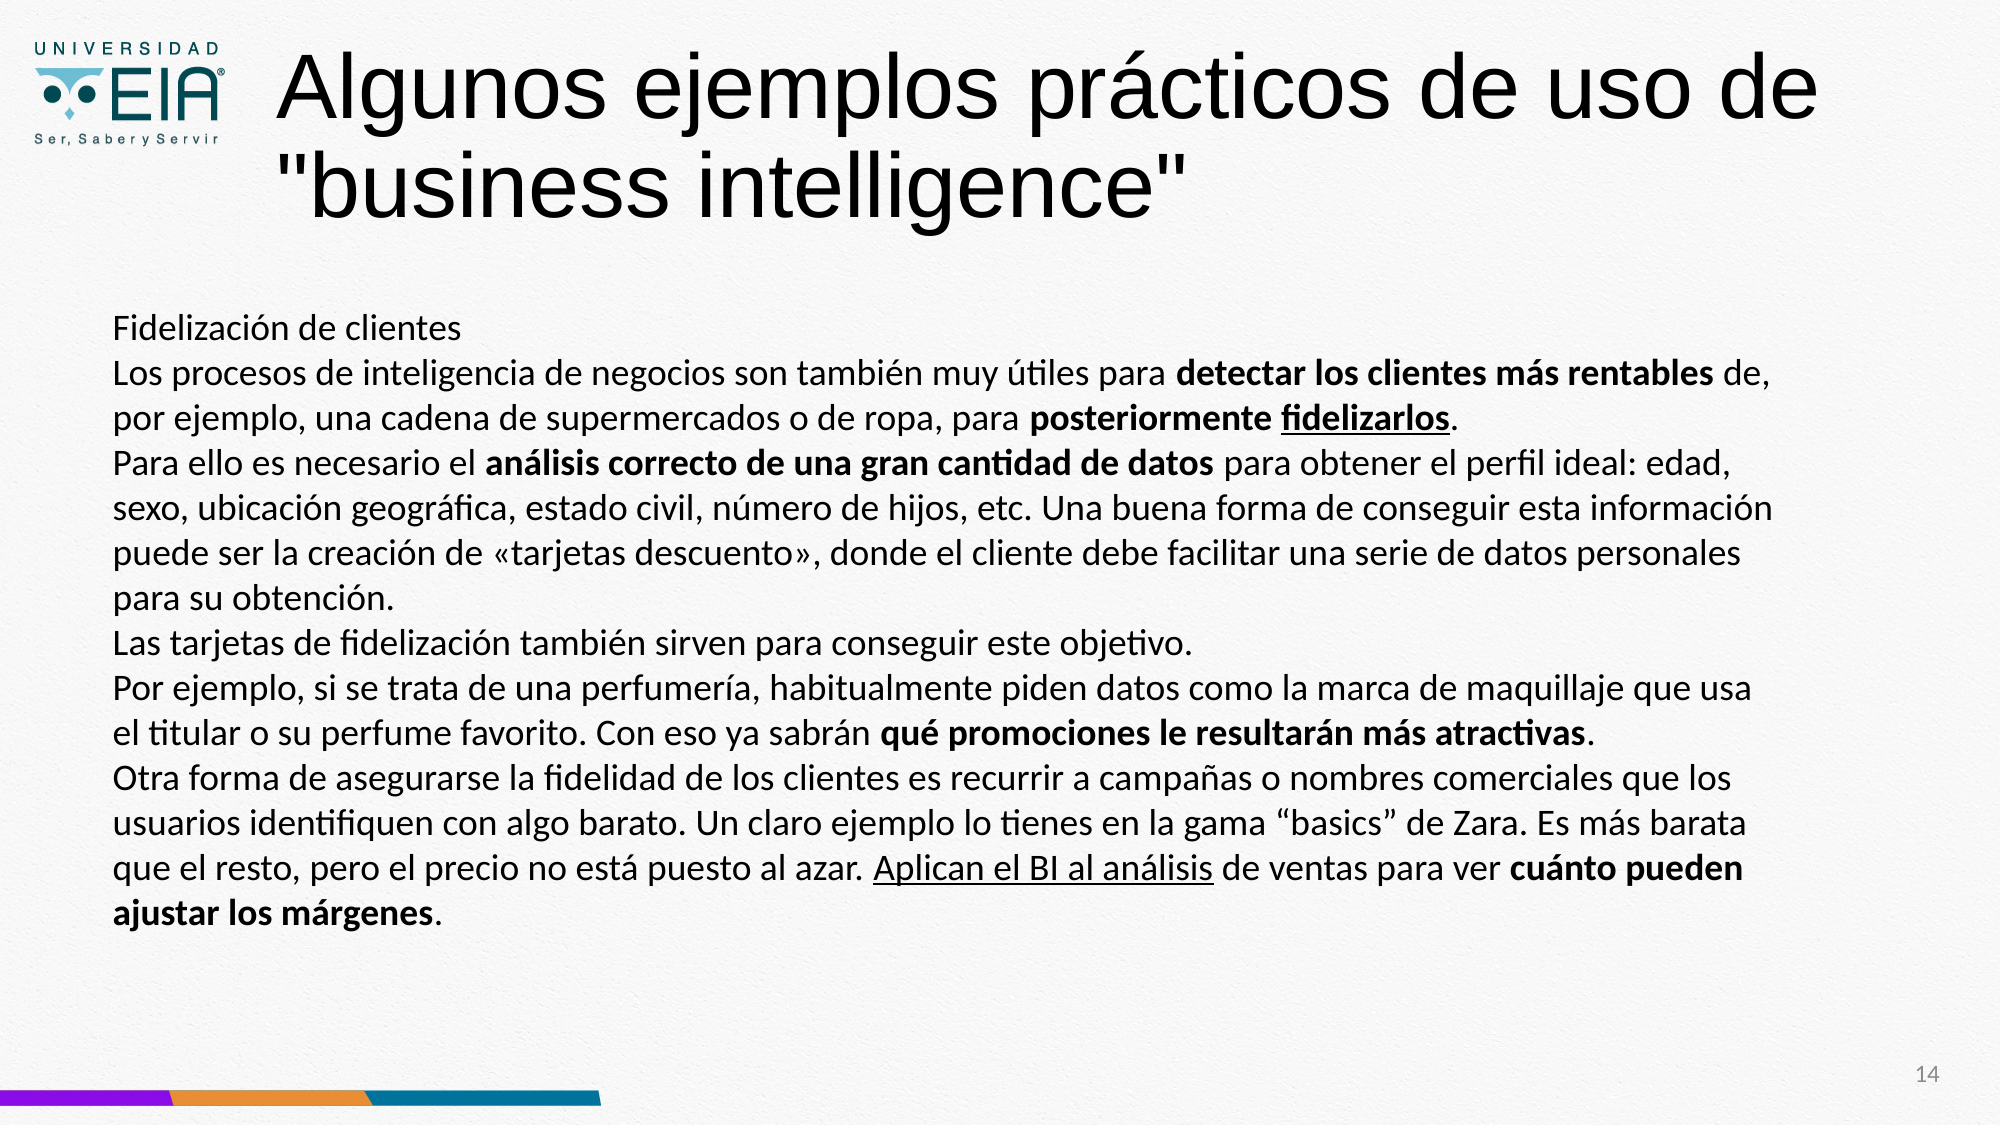

# Algunos ejemplos prácticos de uso de "business intelligence"
Fidelización de clientes
Los procesos de inteligencia de negocios son también muy útiles para detectar los clientes más rentables de, por ejemplo, una cadena de supermercados o de ropa, para posteriormente fidelizarlos.
Para ello es necesario el análisis correcto de una gran cantidad de datos para obtener el perfil ideal: edad, sexo, ubicación geográfica, estado civil, número de hijos, etc. Una buena forma de conseguir esta información puede ser la creación de «tarjetas descuento», donde el cliente debe facilitar una serie de datos personales para su obtención.
Las tarjetas de fidelización también sirven para conseguir este objetivo.
Por ejemplo, si se trata de una perfumería, habitualmente piden datos como la marca de maquillaje que usa el titular o su perfume favorito. Con eso ya sabrán qué promociones le resultarán más atractivas.
Otra forma de asegurarse la fidelidad de los clientes es recurrir a campañas o nombres comerciales que los usuarios identifiquen con algo barato. Un claro ejemplo lo tienes en la gama “basics” de Zara. Es más barata que el resto, pero el precio no está puesto al azar. Aplican el BI al análisis de ventas para ver cuánto pueden ajustar los márgenes.
14